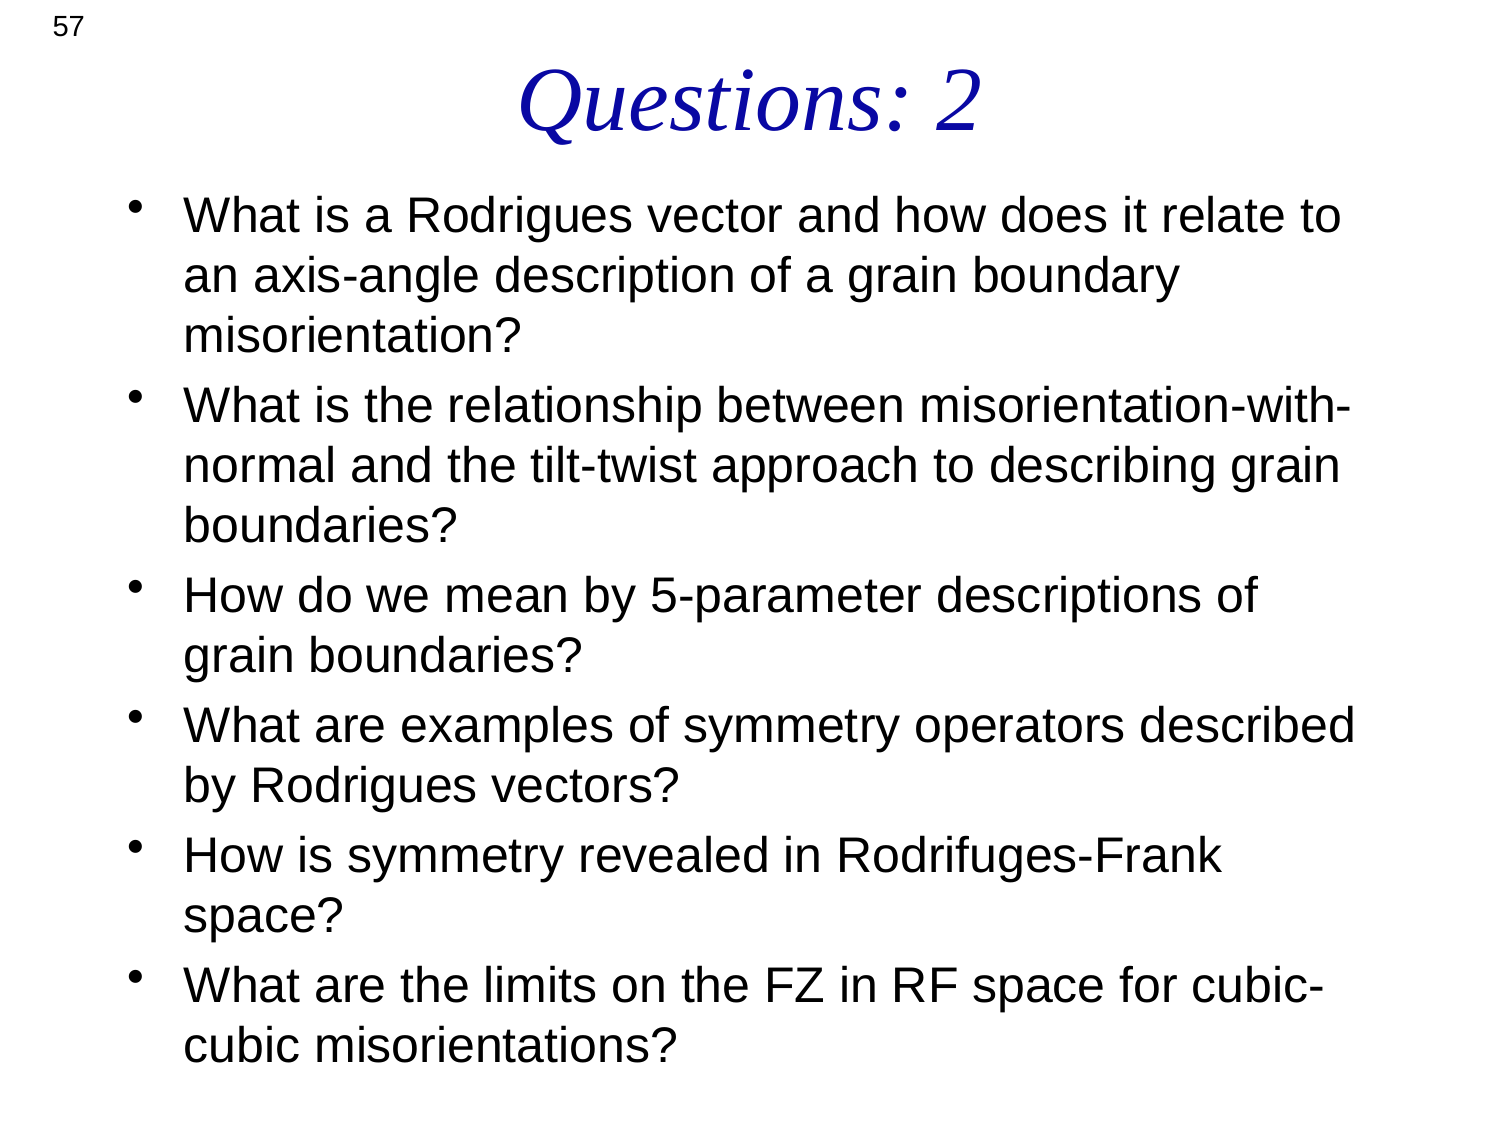

57
# Questions: 2
What is a Rodrigues vector and how does it relate to an axis-angle description of a grain boundary misorientation?
What is the relationship between misorientation-with-normal and the tilt-twist approach to describing grain boundaries?
How do we mean by 5-parameter descriptions of grain boundaries?
What are examples of symmetry operators described by Rodrigues vectors?
How is symmetry revealed in Rodrifuges-Frank space?
What are the limits on the FZ in RF space for cubic-cubic misorientations?